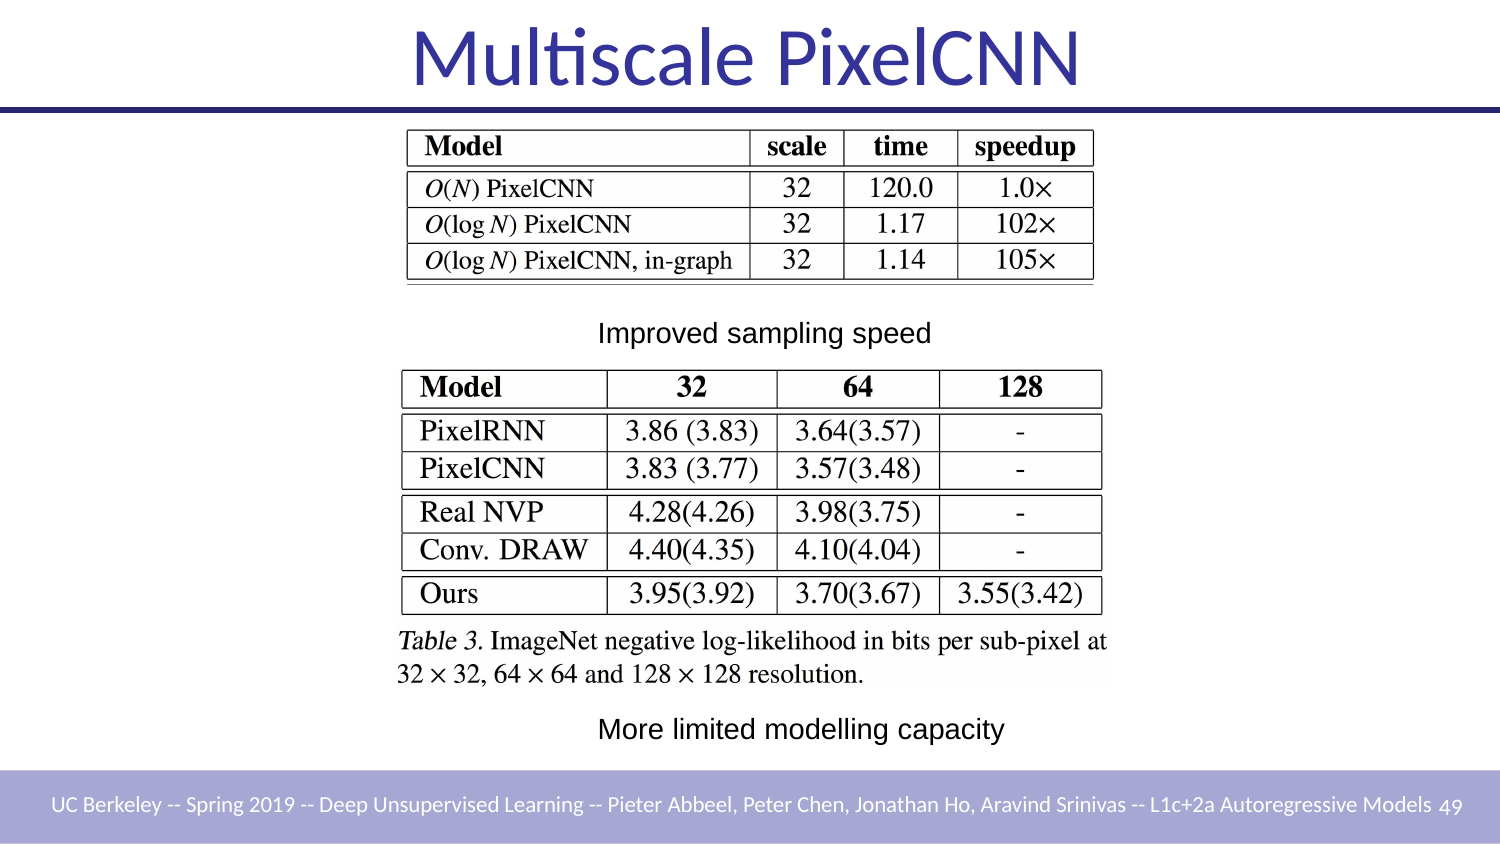

# Multiscale PixelCNN

Improved sampling speed

More limited modelling capacity
UC Berkeley -- Spring 2019 -- Deep Unsupervised Learning -- Pieter Abbeel, Peter Chen, Jonathan Ho, Aravind Srinivas -- L1c+2a Autoregressive Models 49